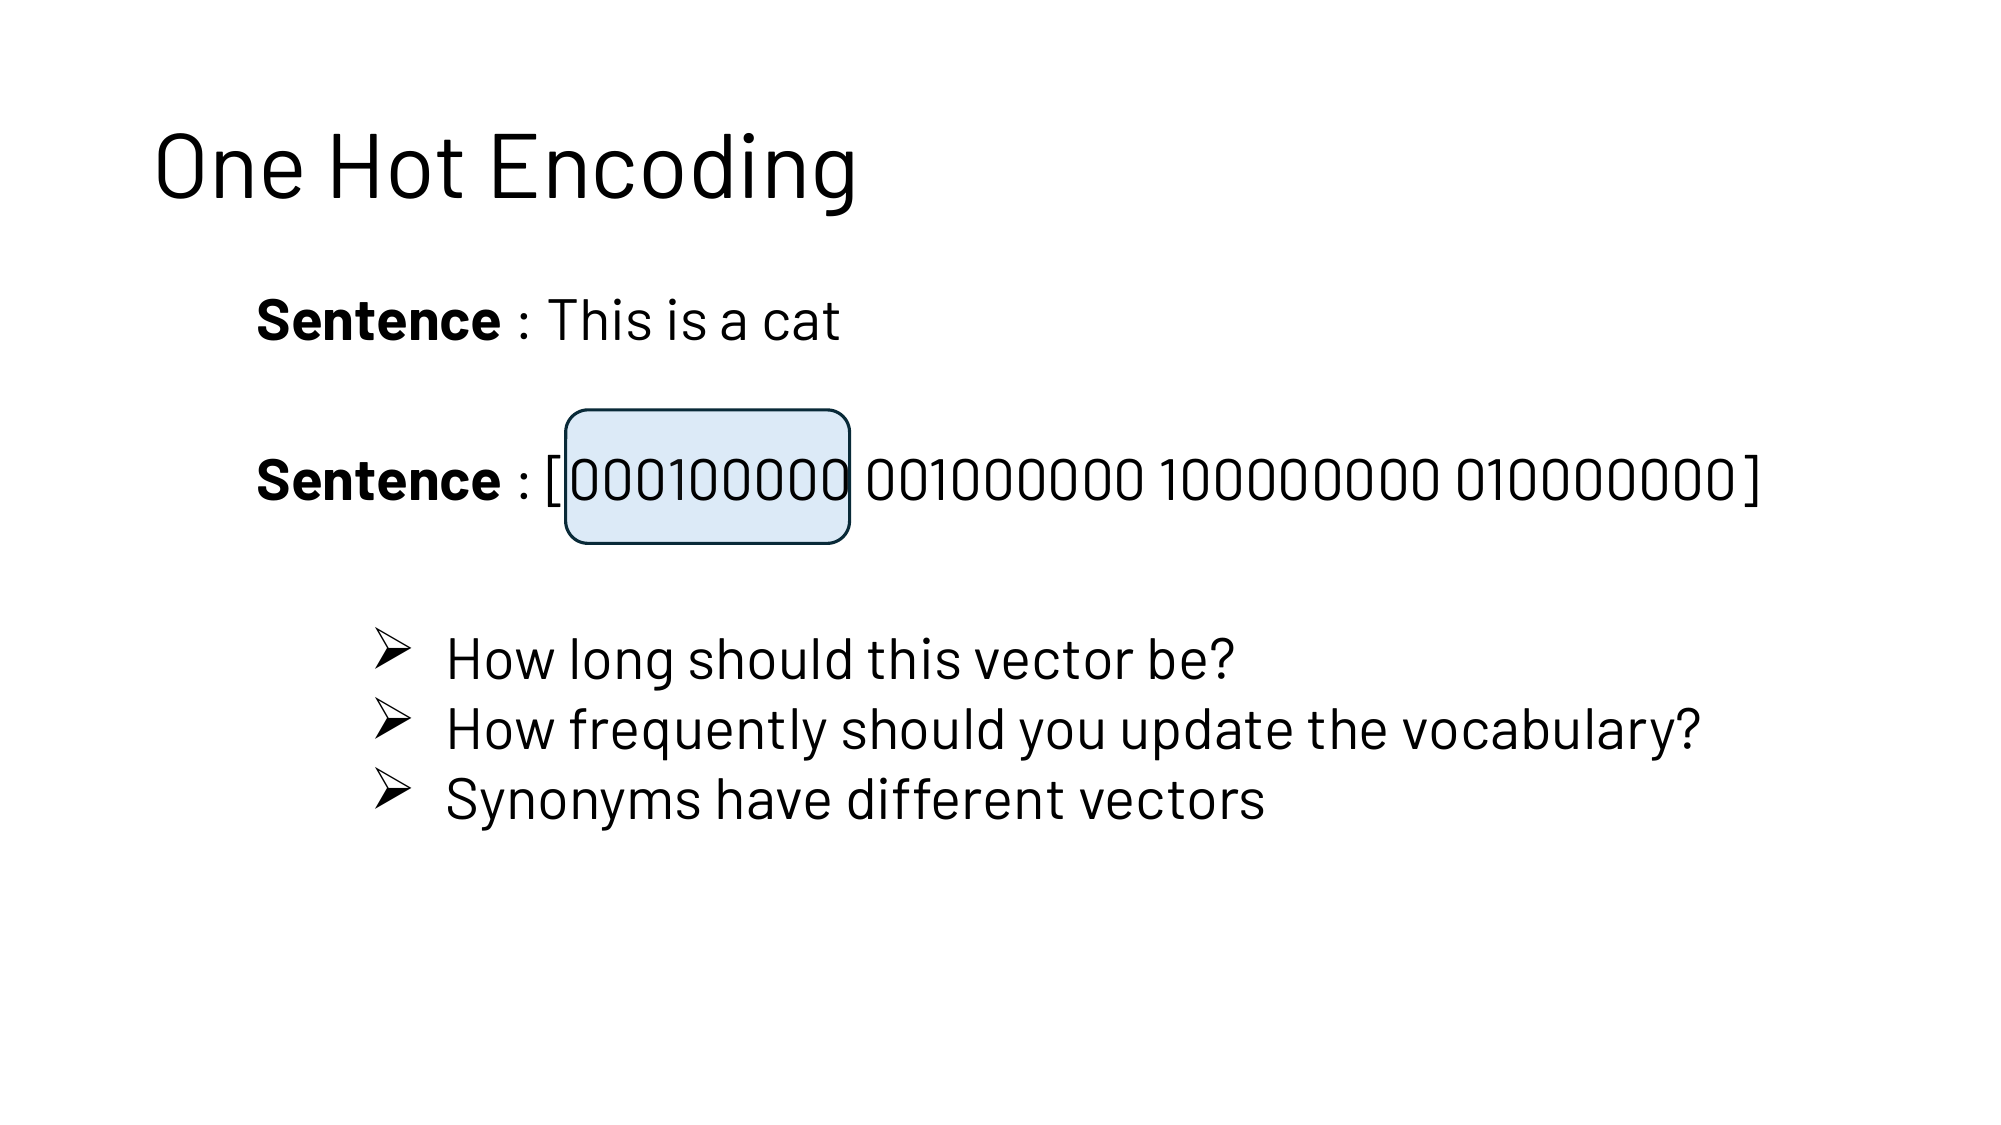

# One Hot Encoding
Sentence : This is a cat

Sentence : [000100000 001000000 100000000 010000000]
How long should this vector be?
How frequently should you update the vocabulary?
Synonyms have different vectors